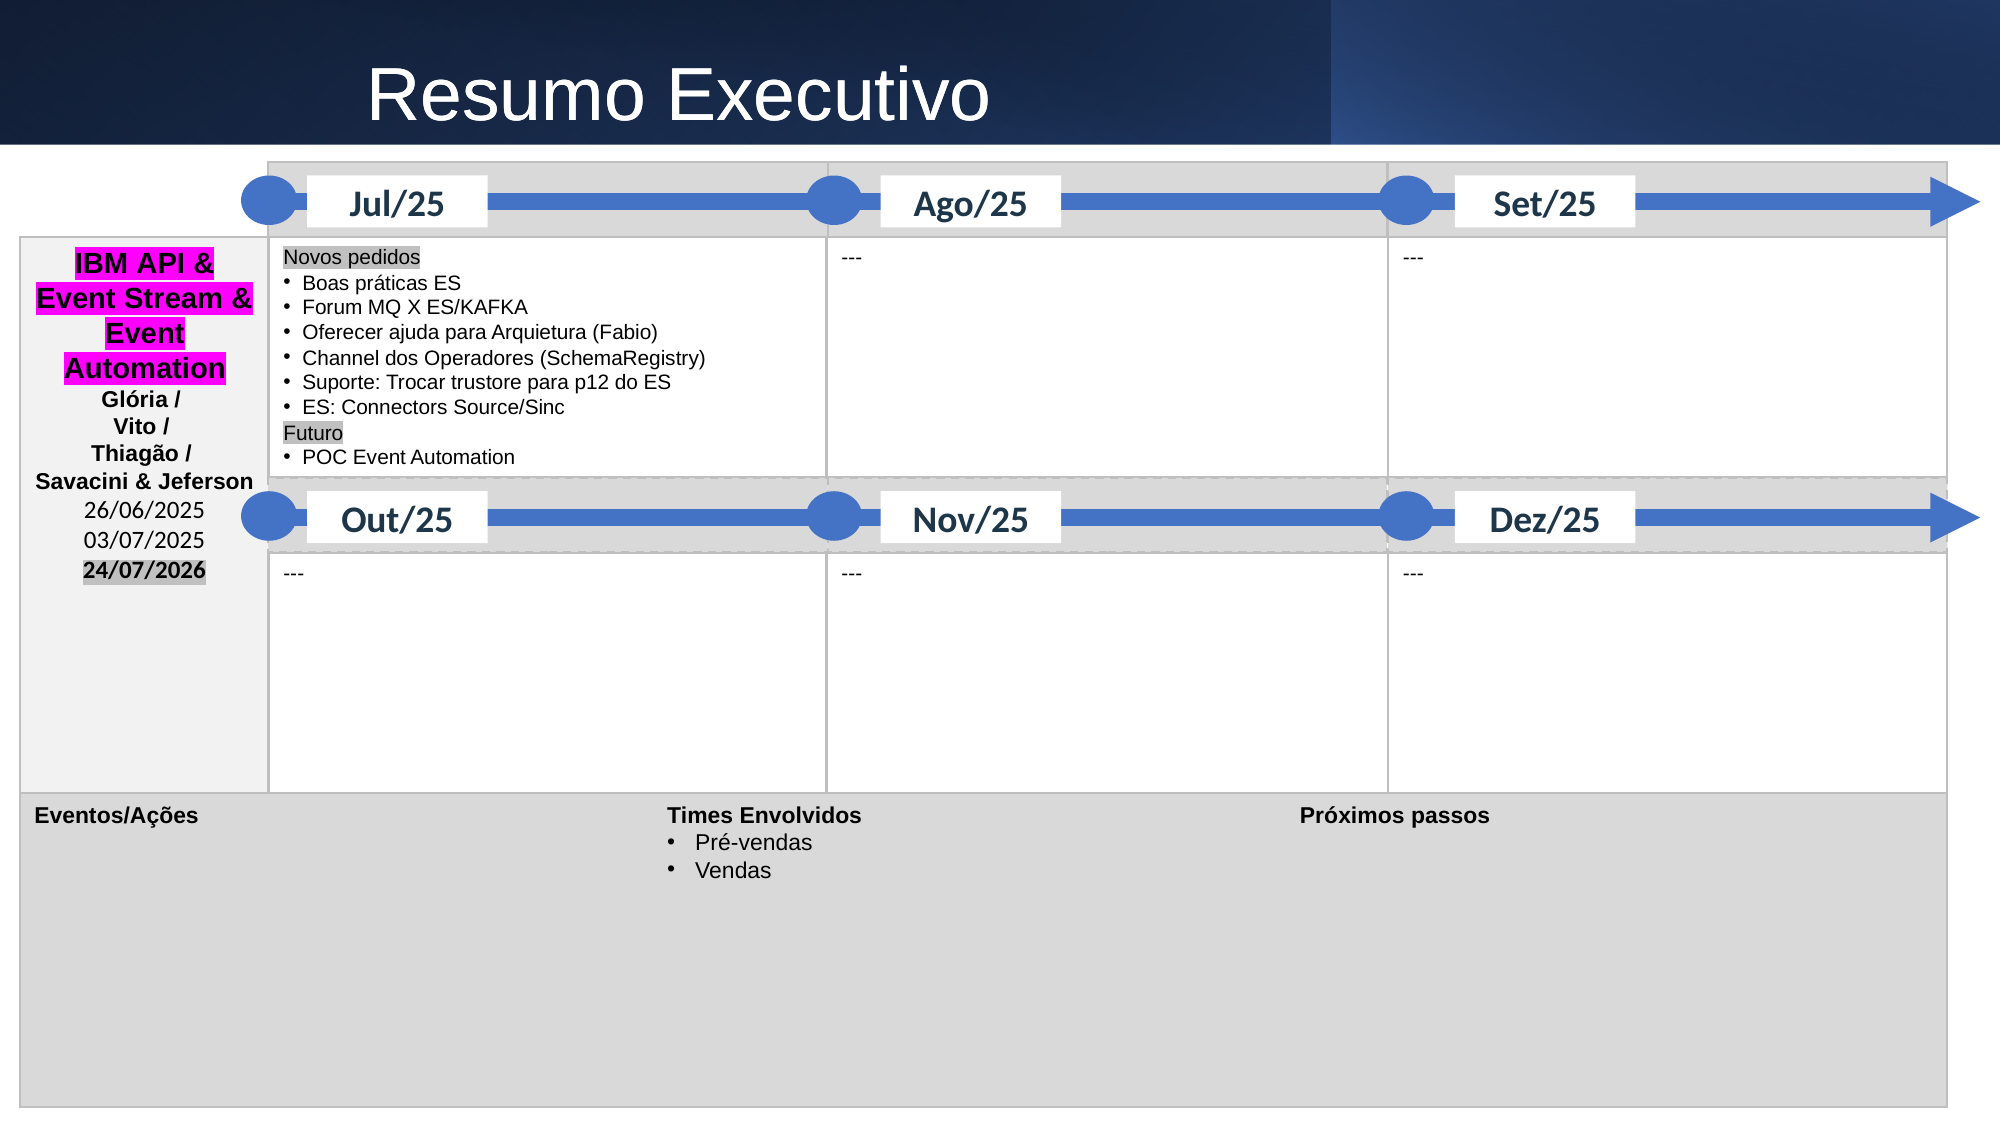

Resumo Executivo
Resumo Executivo

Jul/25
Ago/25
Set/25

Novos pedidos
Boas práticas ES
Forum MQ X ES/KAFKA
Oferecer ajuda para Arquietura (Fabio)
Channel dos Operadores (SchemaRegistry)
Suporte: Trocar trustore para p12 do ES
ES: Connectors Source/Sinc
Futuro
POC Event Automation

---

---

Out/25
Nov/25
Dez/25

---

---
---
IBM API & Event Stream & Event Automation
Glória /
Vito /
Thiagão /
Savacini & Jeferson
26/06/2025
03/07/2025
24/07/2026

Eventos/Ações

Times Envolvidos
Pré-vendas
Vendas

Próximos passos